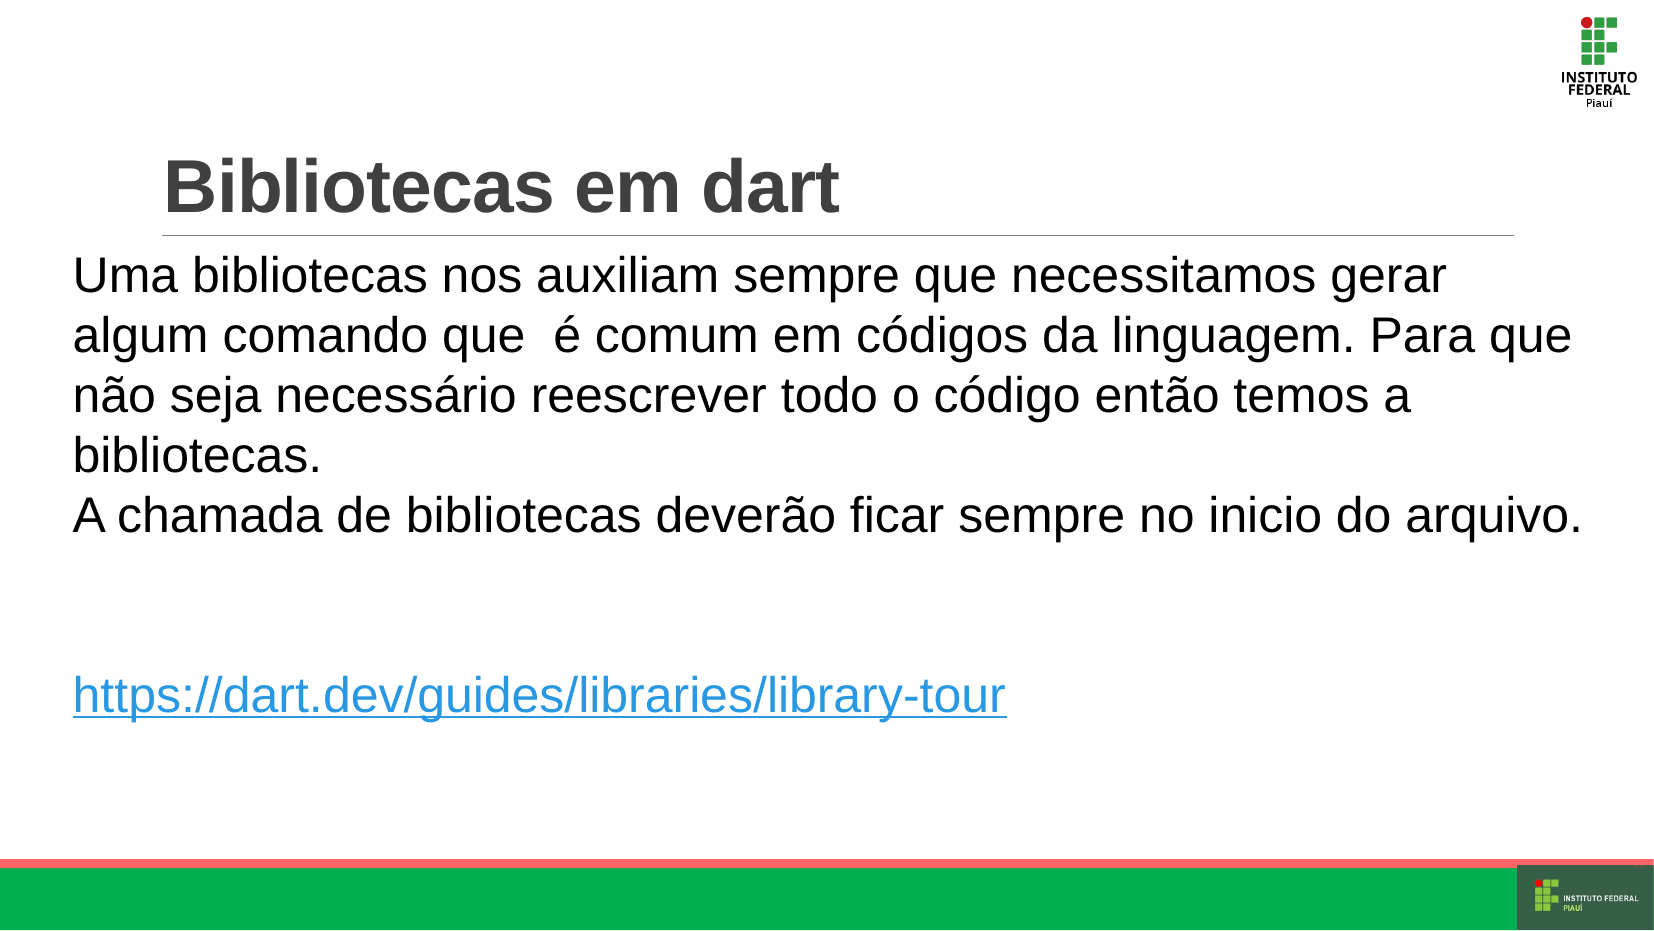

# Bibliotecas em dart
Uma bibliotecas nos auxiliam sempre que necessitamos gerar algum comando que  é comum em códigos da linguagem. Para que não seja necessário reescrever todo o código então temos a bibliotecas.
A chamada de bibliotecas deverão ficar sempre no inicio do arquivo.

https://dart.dev/guides/libraries/library-tour